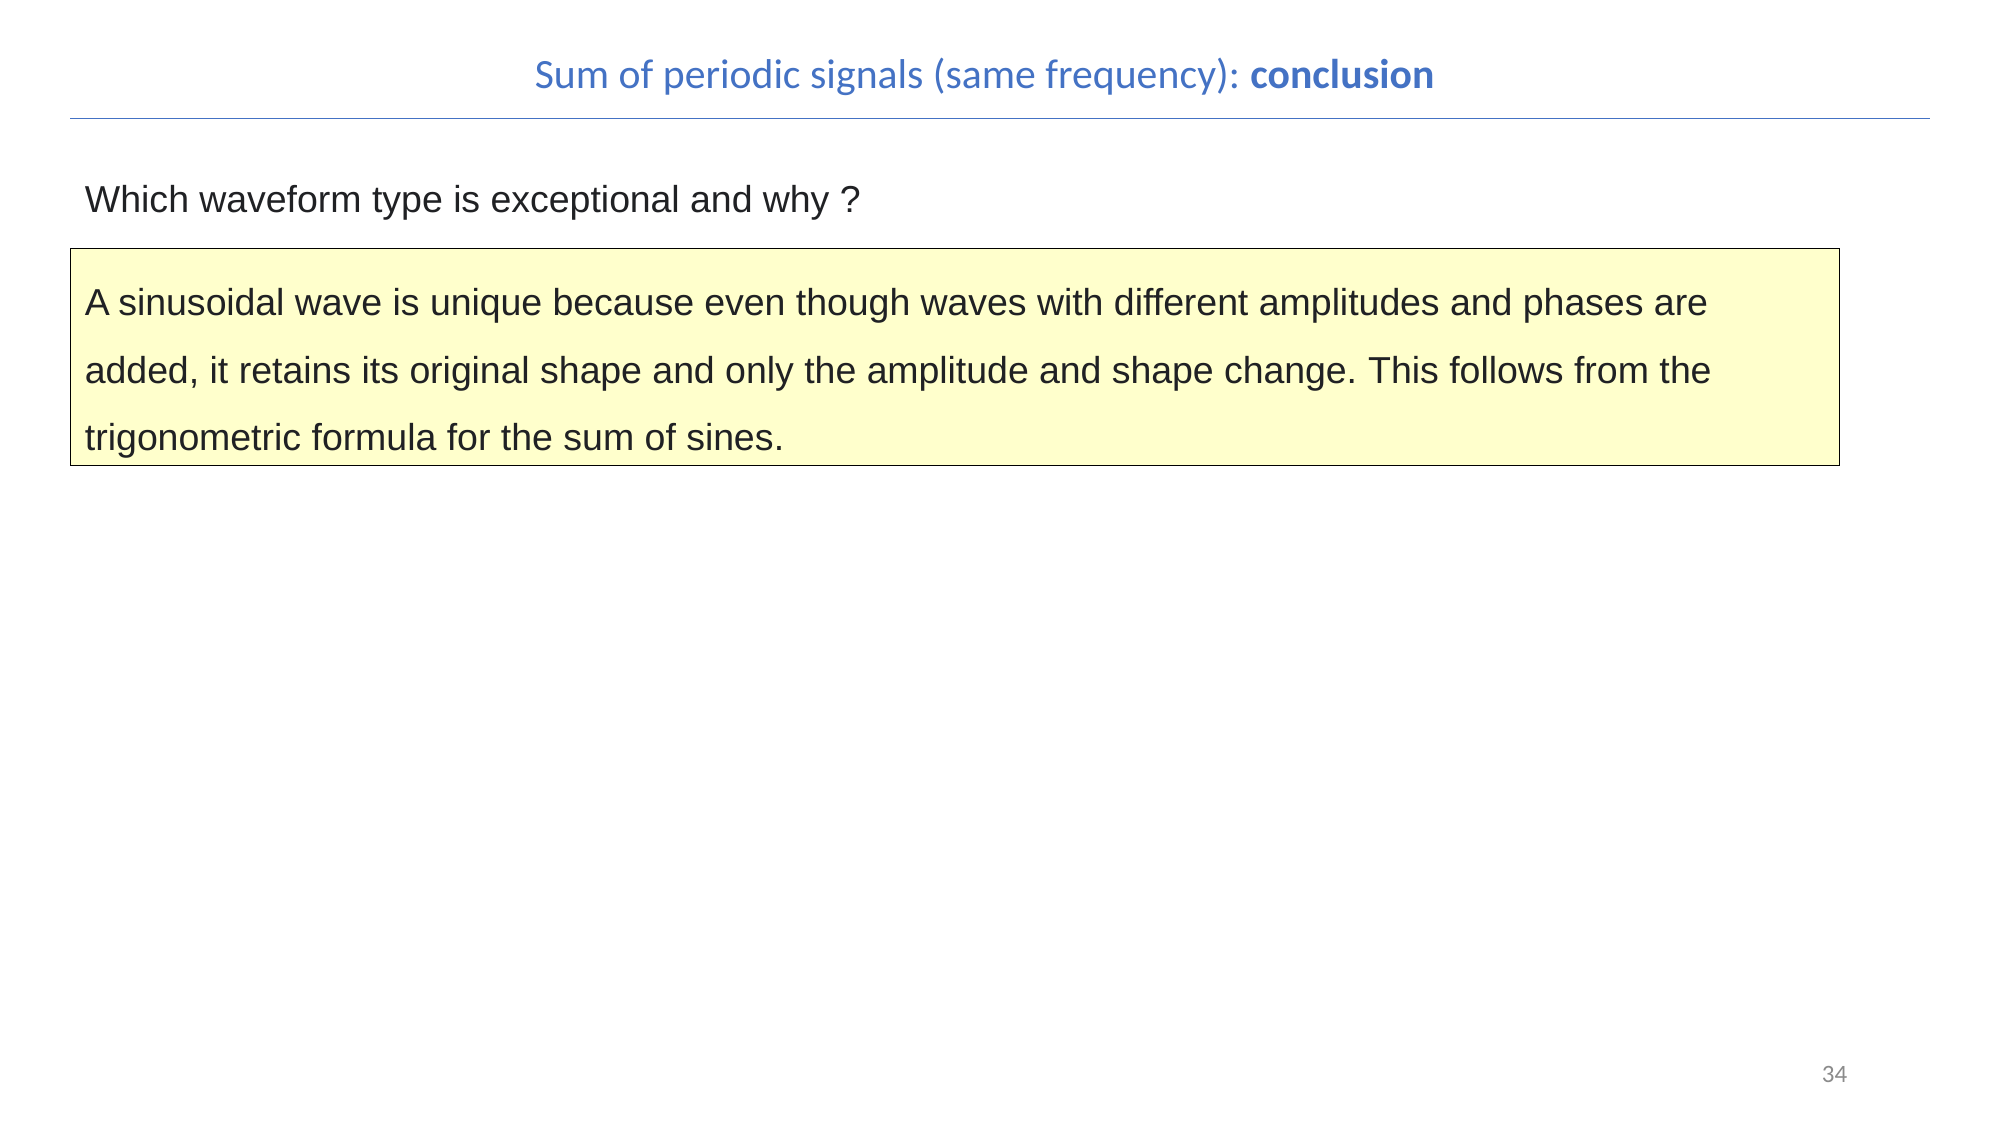

Sum of periodic signals (same frequency): conclusion
Which waveform type is exceptional and why ?
A sinusoidal wave is unique because even though waves with different amplitudes and phases are added, it retains its original shape and only the amplitude and shape change. This follows from the trigonometric formula for the sum of sines.
34